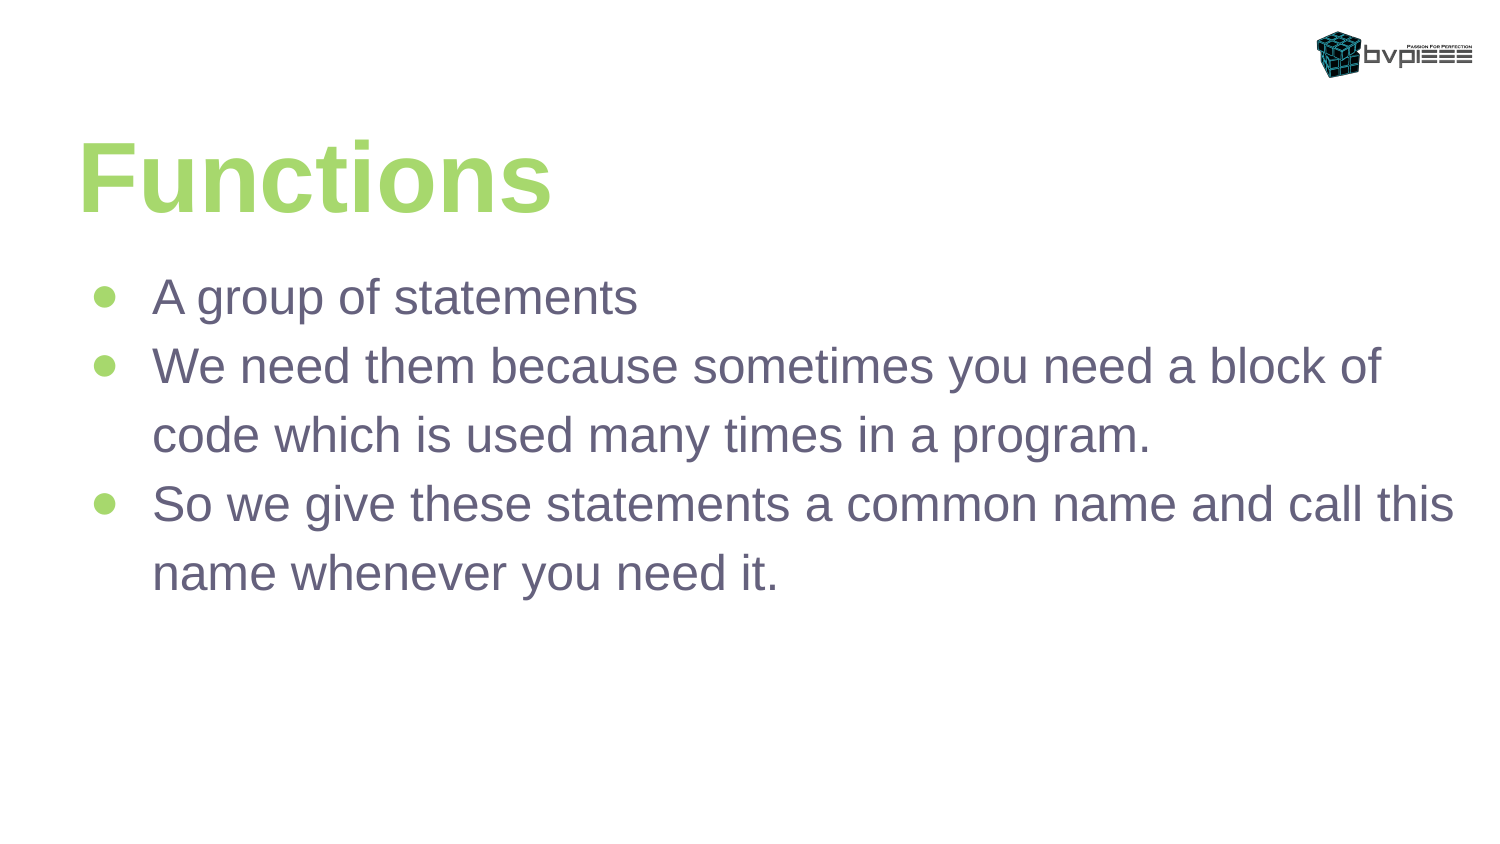

# Functions
A group of statements
We need them because sometimes you need a block of code which is used many times in a program.
So we give these statements a common name and call this name whenever you need it.